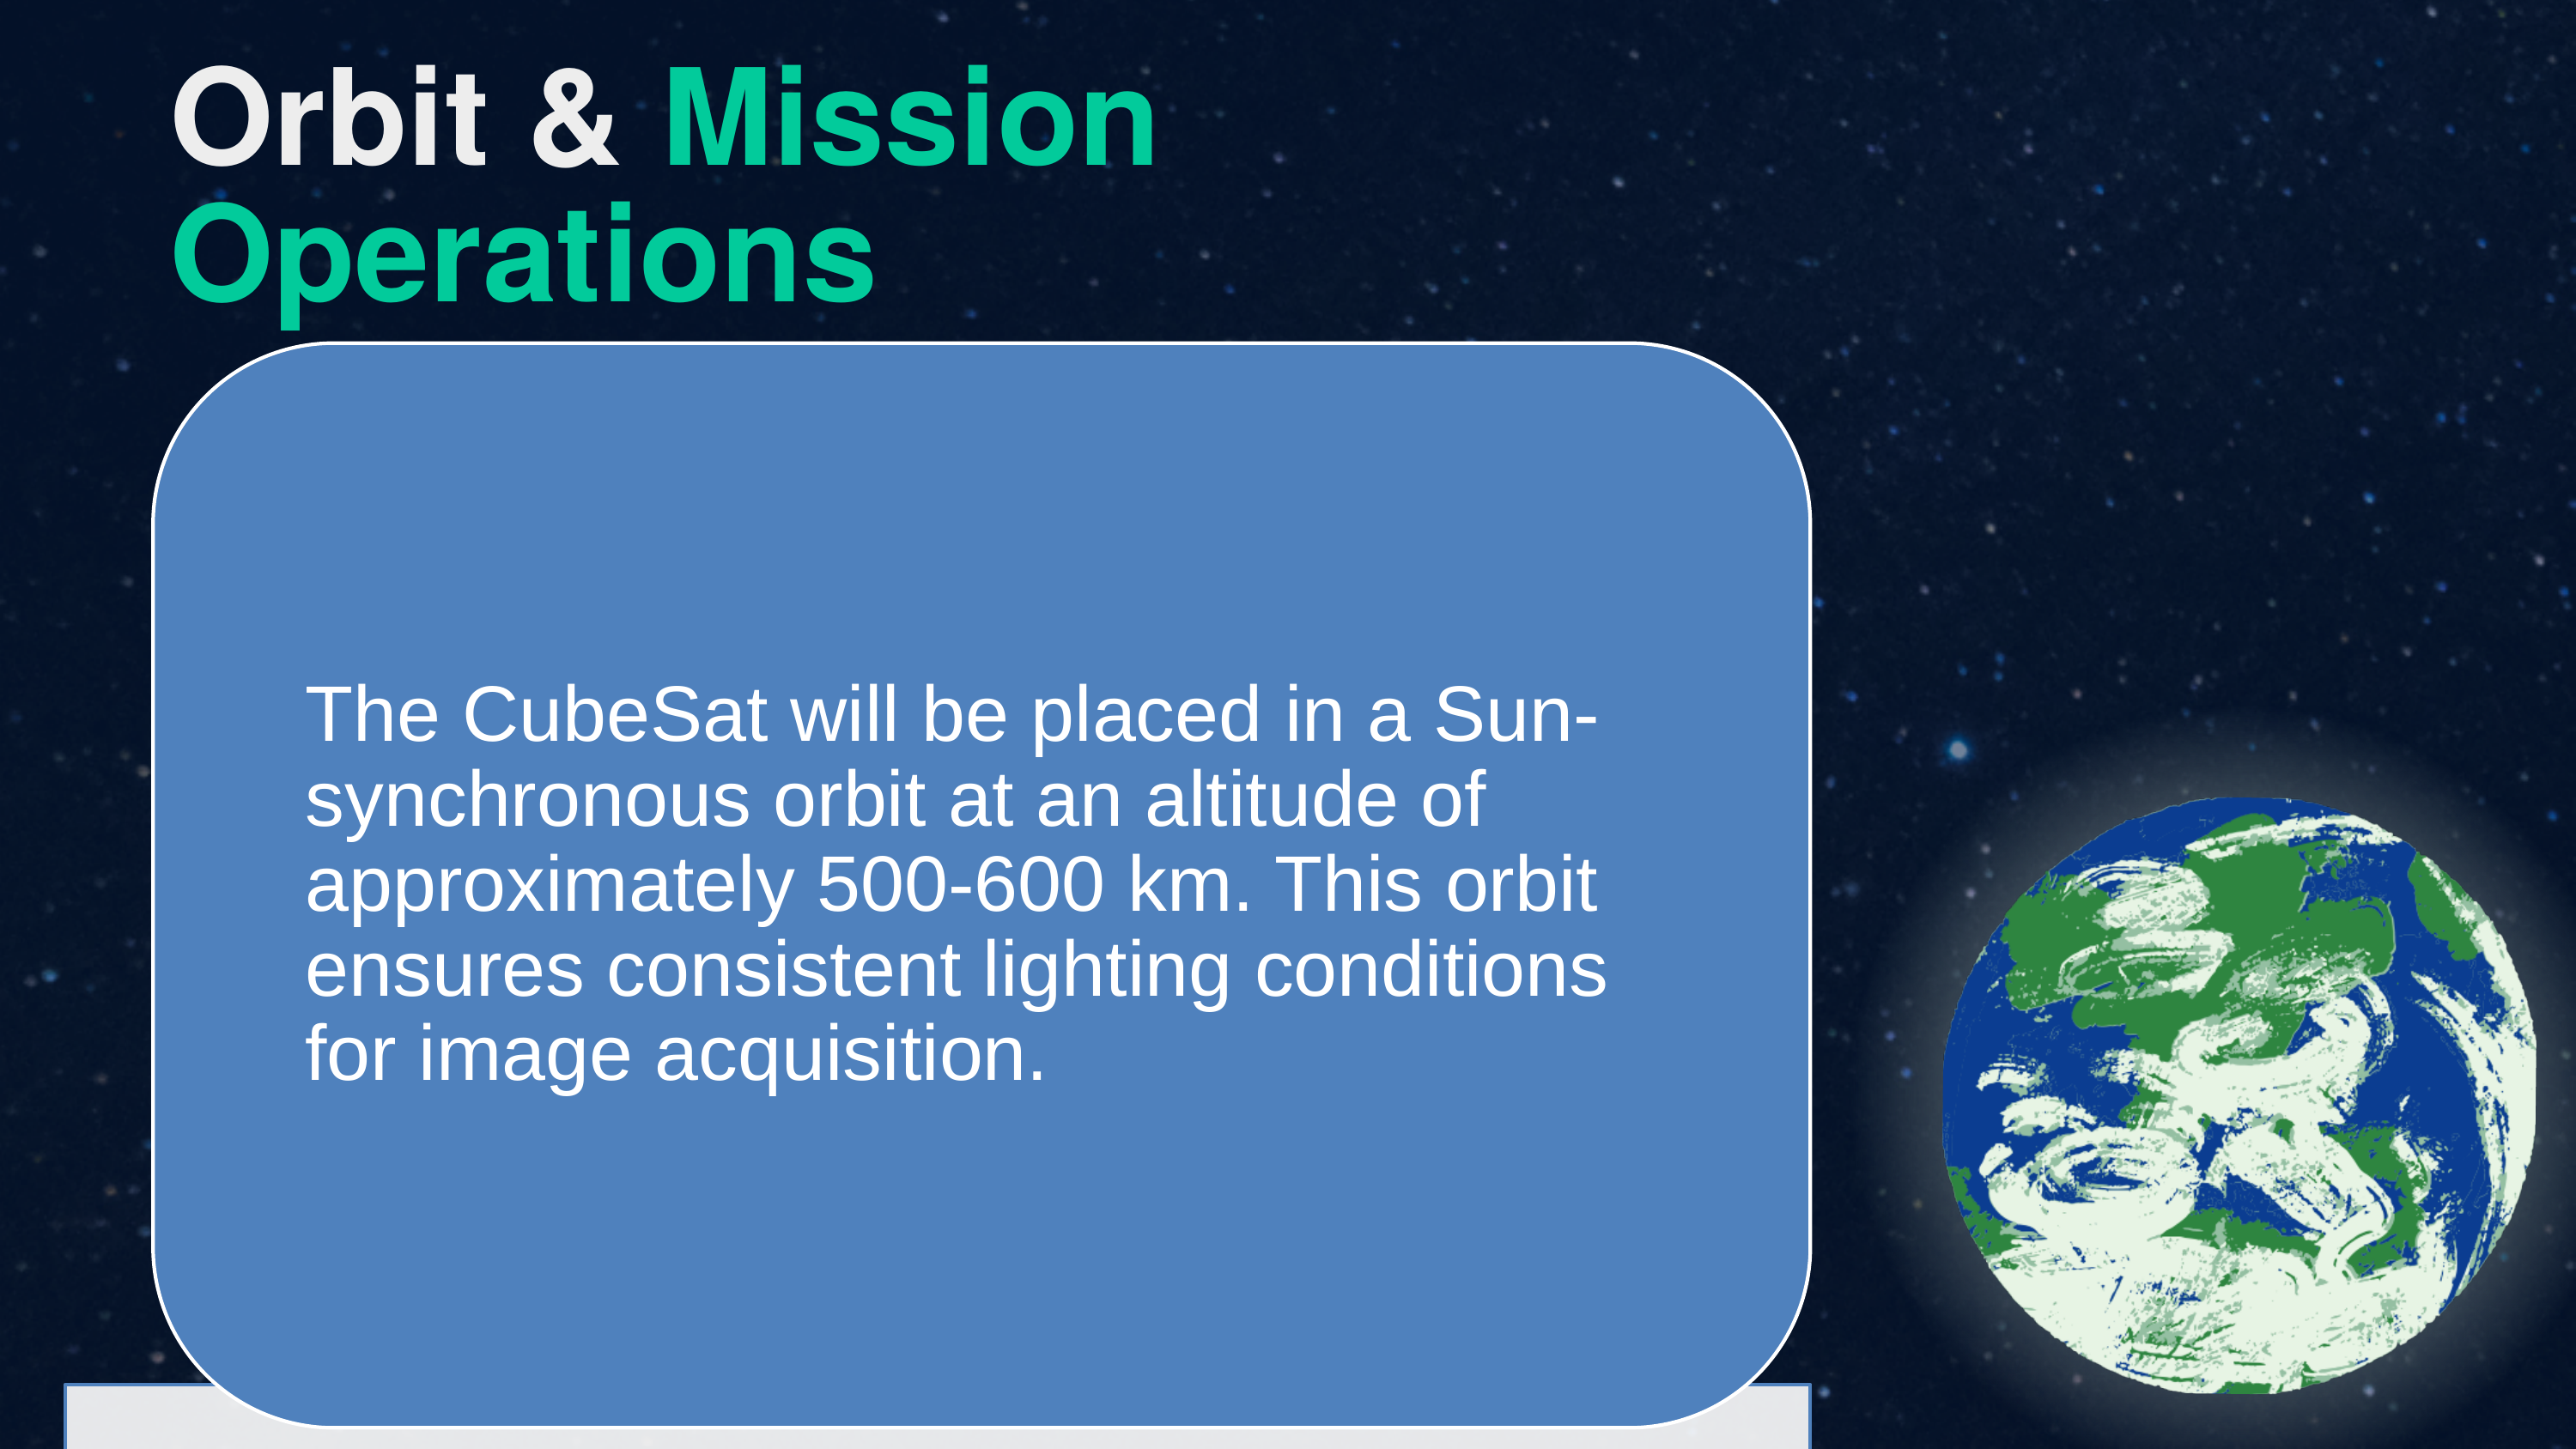

Orbit & Mission Operations
The CubeSat will be placed in a Sun-synchronous orbit at an altitude of approximately 500-600 km. This orbit ensures consistent lighting conditions for image acquisition.